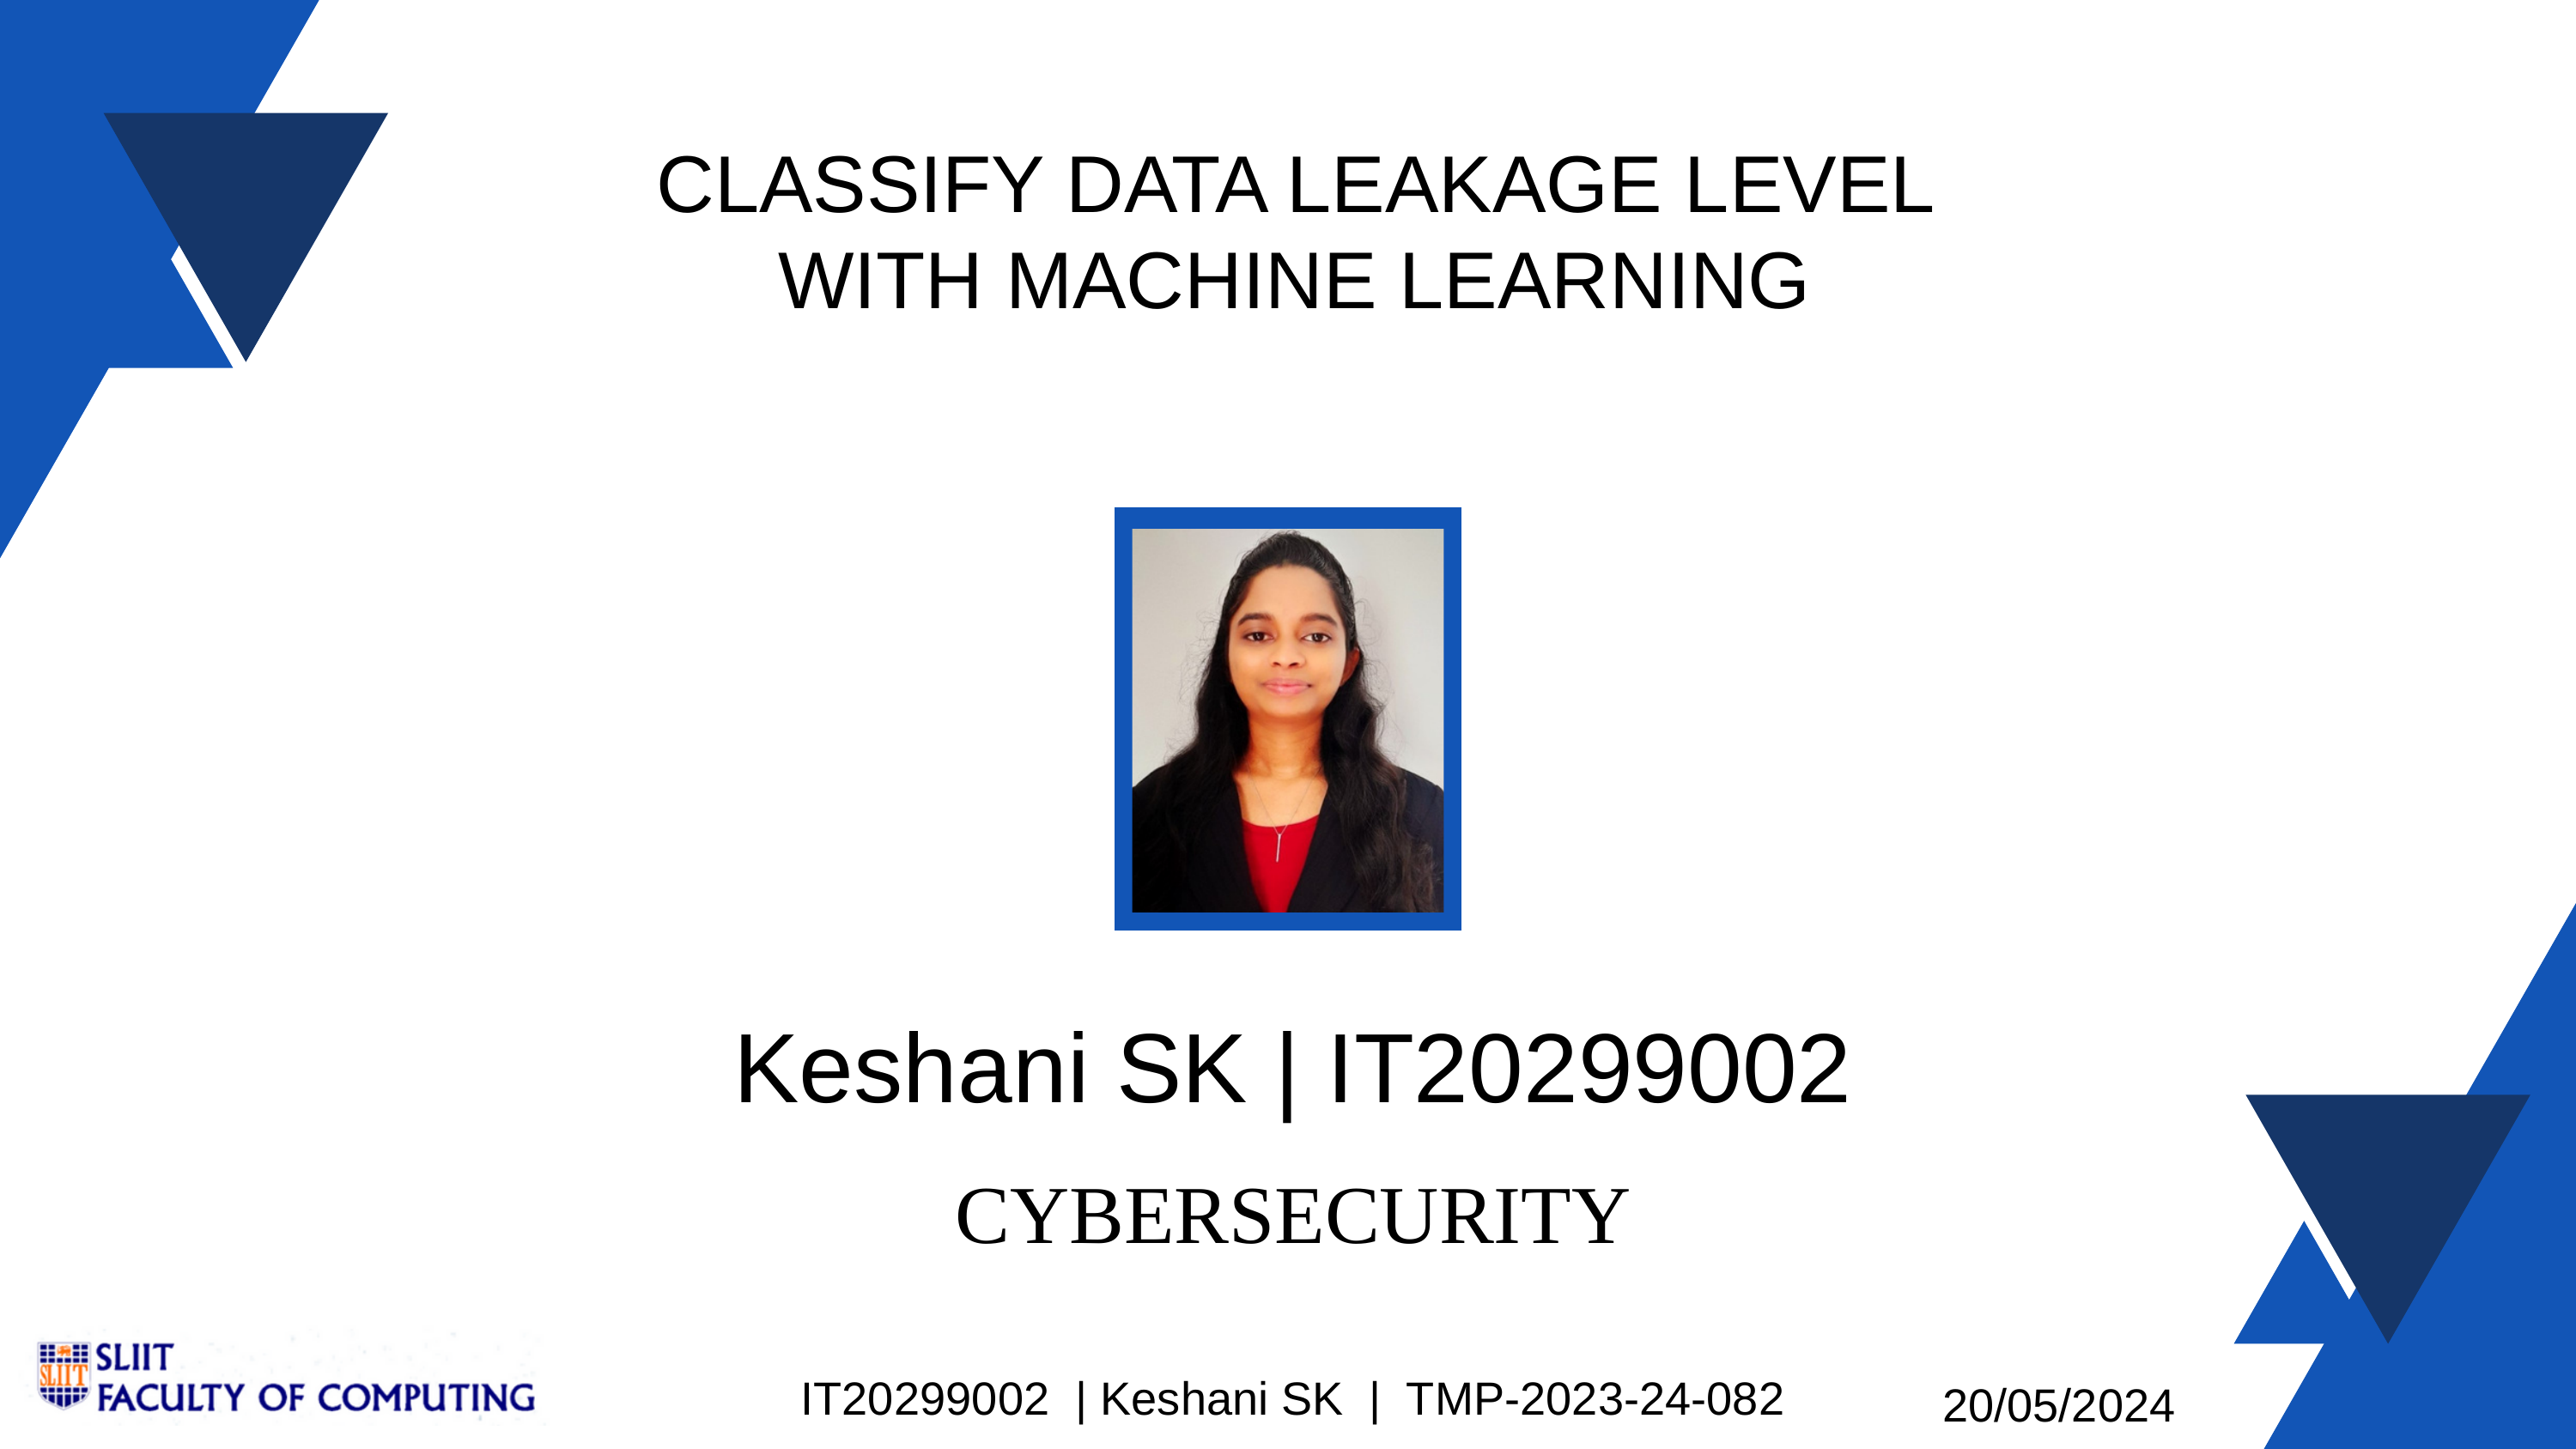

CLASSIFY DATA LEAKAGE LEVEL WITH MACHINE LEARNING

 Keshani SK | IT20299002

CYBERSECURITY

IT20299002  | Keshani SK  |  TMP-2023-24-082
20/05/2024